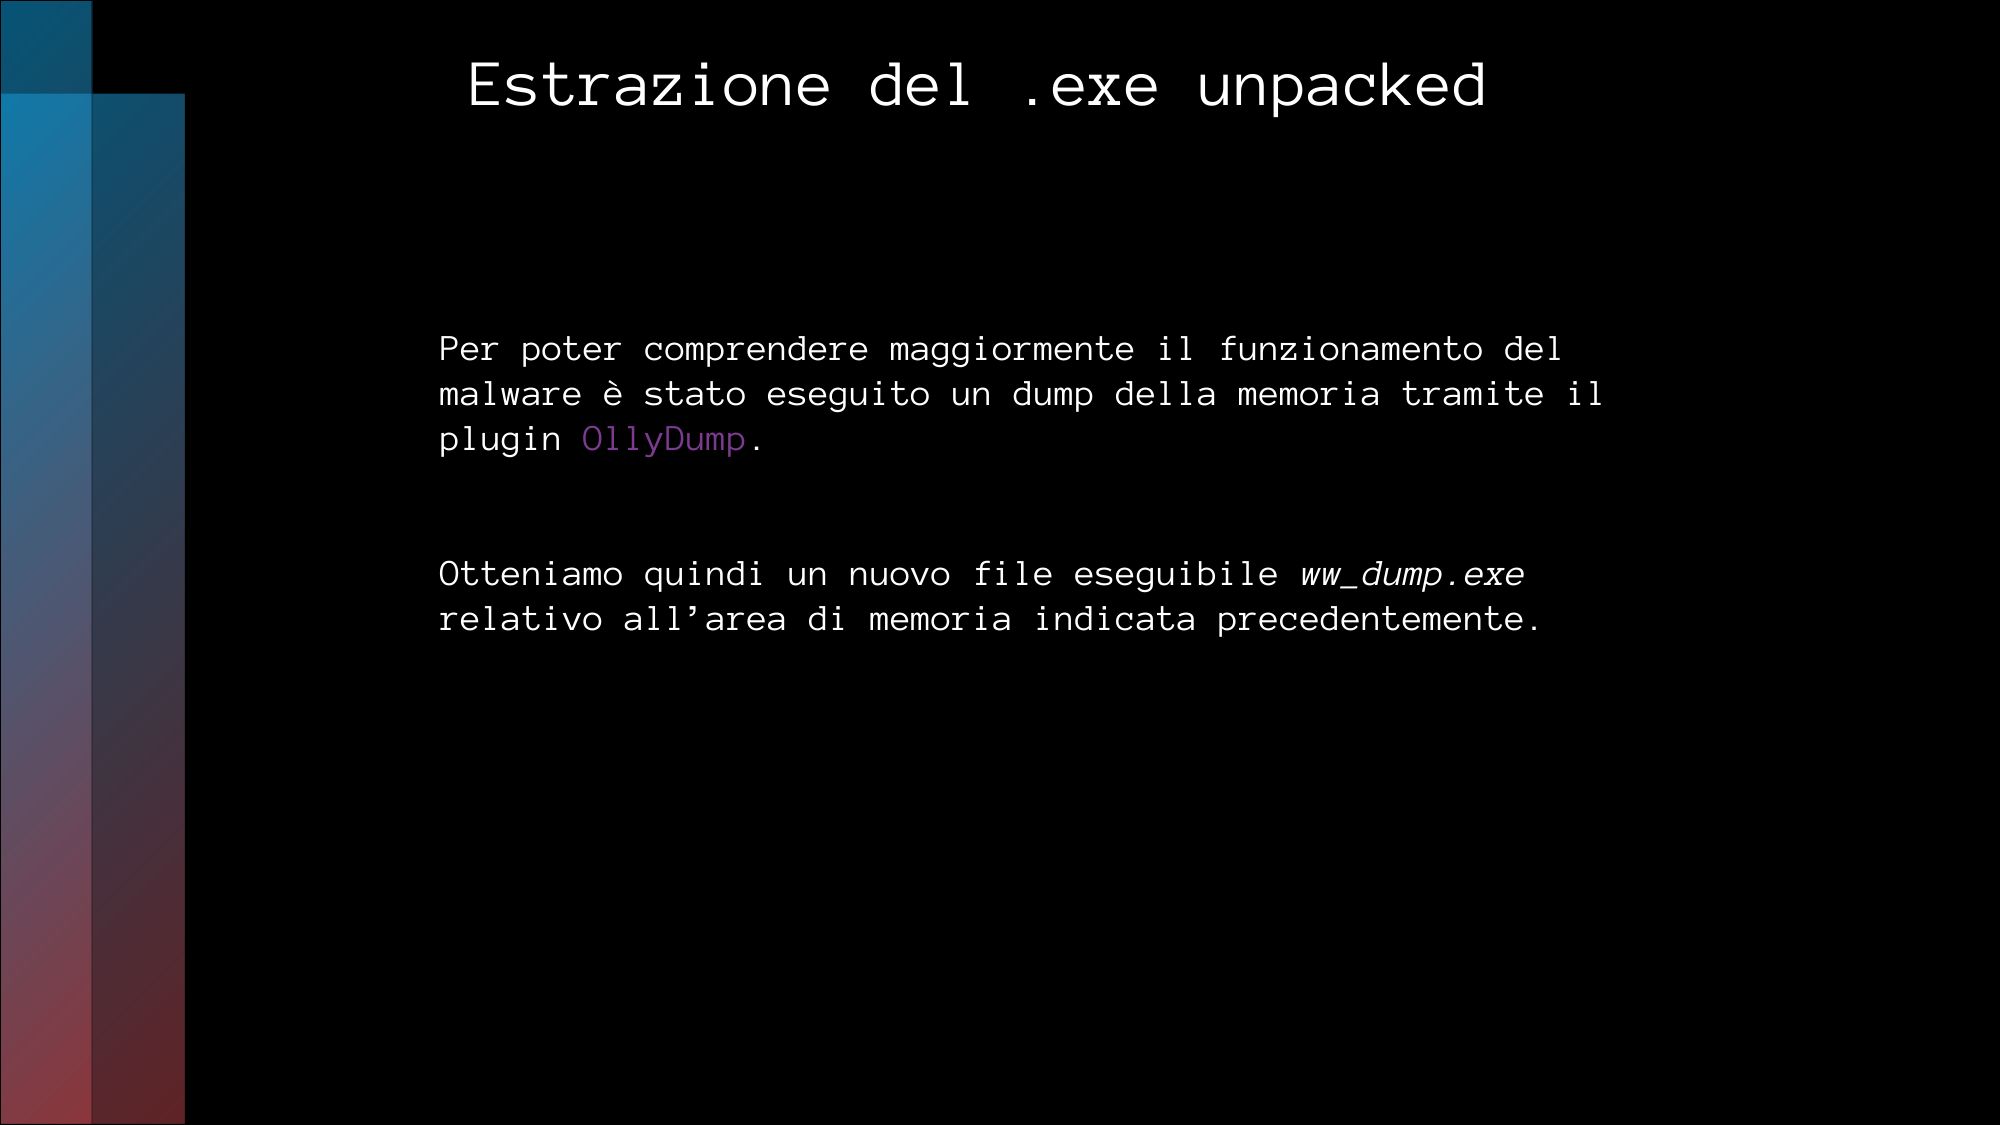

Estrazione del .exe unpacked
Per poter comprendere maggiormente il funzionamento del malware è stato eseguito un dump della memoria tramite il plugin OllyDump.

Otteniamo quindi un nuovo file eseguibile ww_dump.exe relativo all’area di memoria indicata precedentemente.